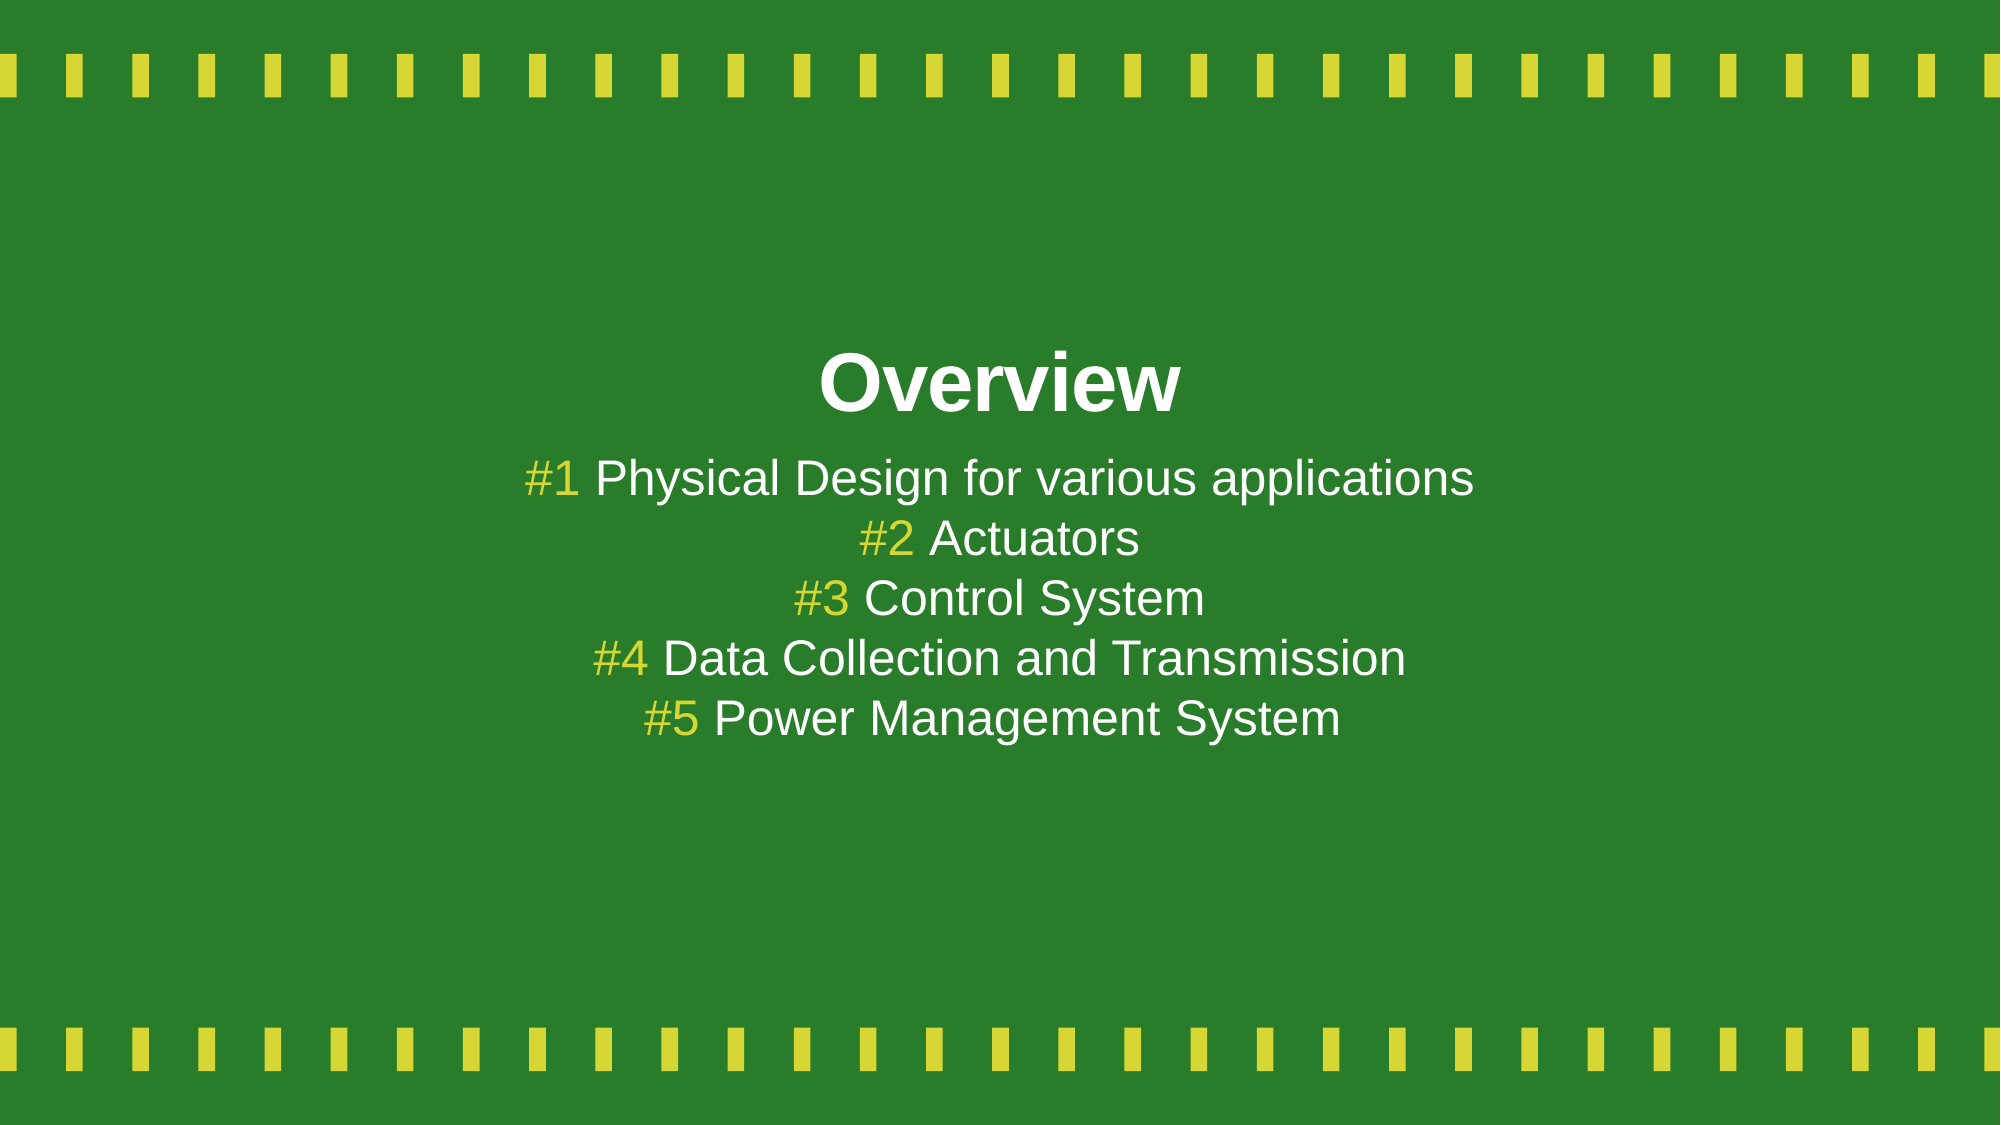

# Overview
#1 Physical Design for various applications
#2 Actuators
#3 Control System
#4 Data Collection and Transmission
#5 Power Management System